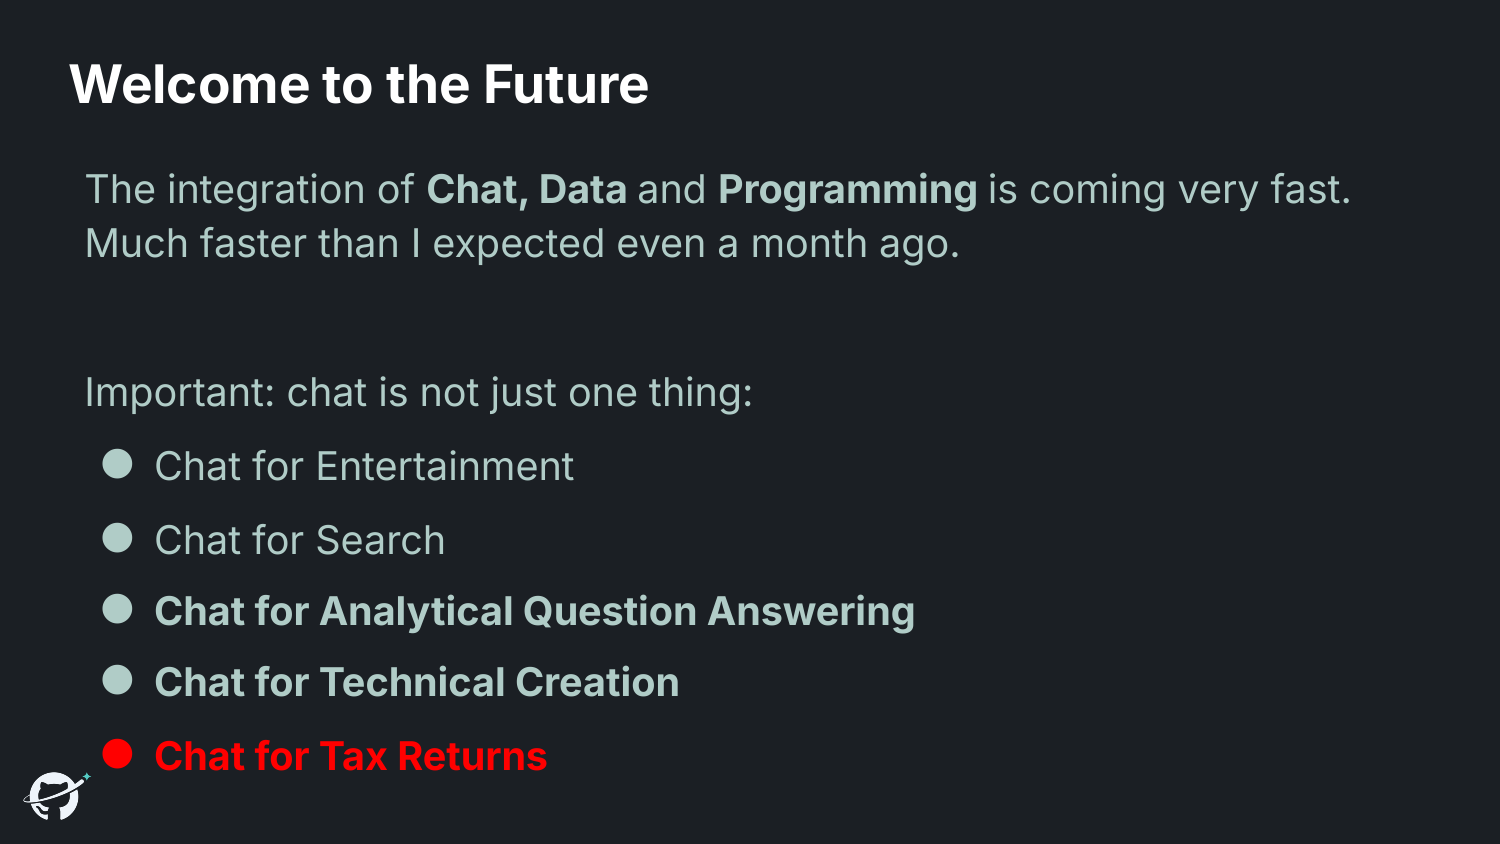

# Welcome to the Future
The integration of Chat, Data and Programming is coming very fast. Much faster than I expected even a month ago.

Important: chat is not just one thing:
Chat for Entertainment
Chat for Search
Chat for Analytical Question Answering
Chat for Technical Creation
Chat for Tax Returns